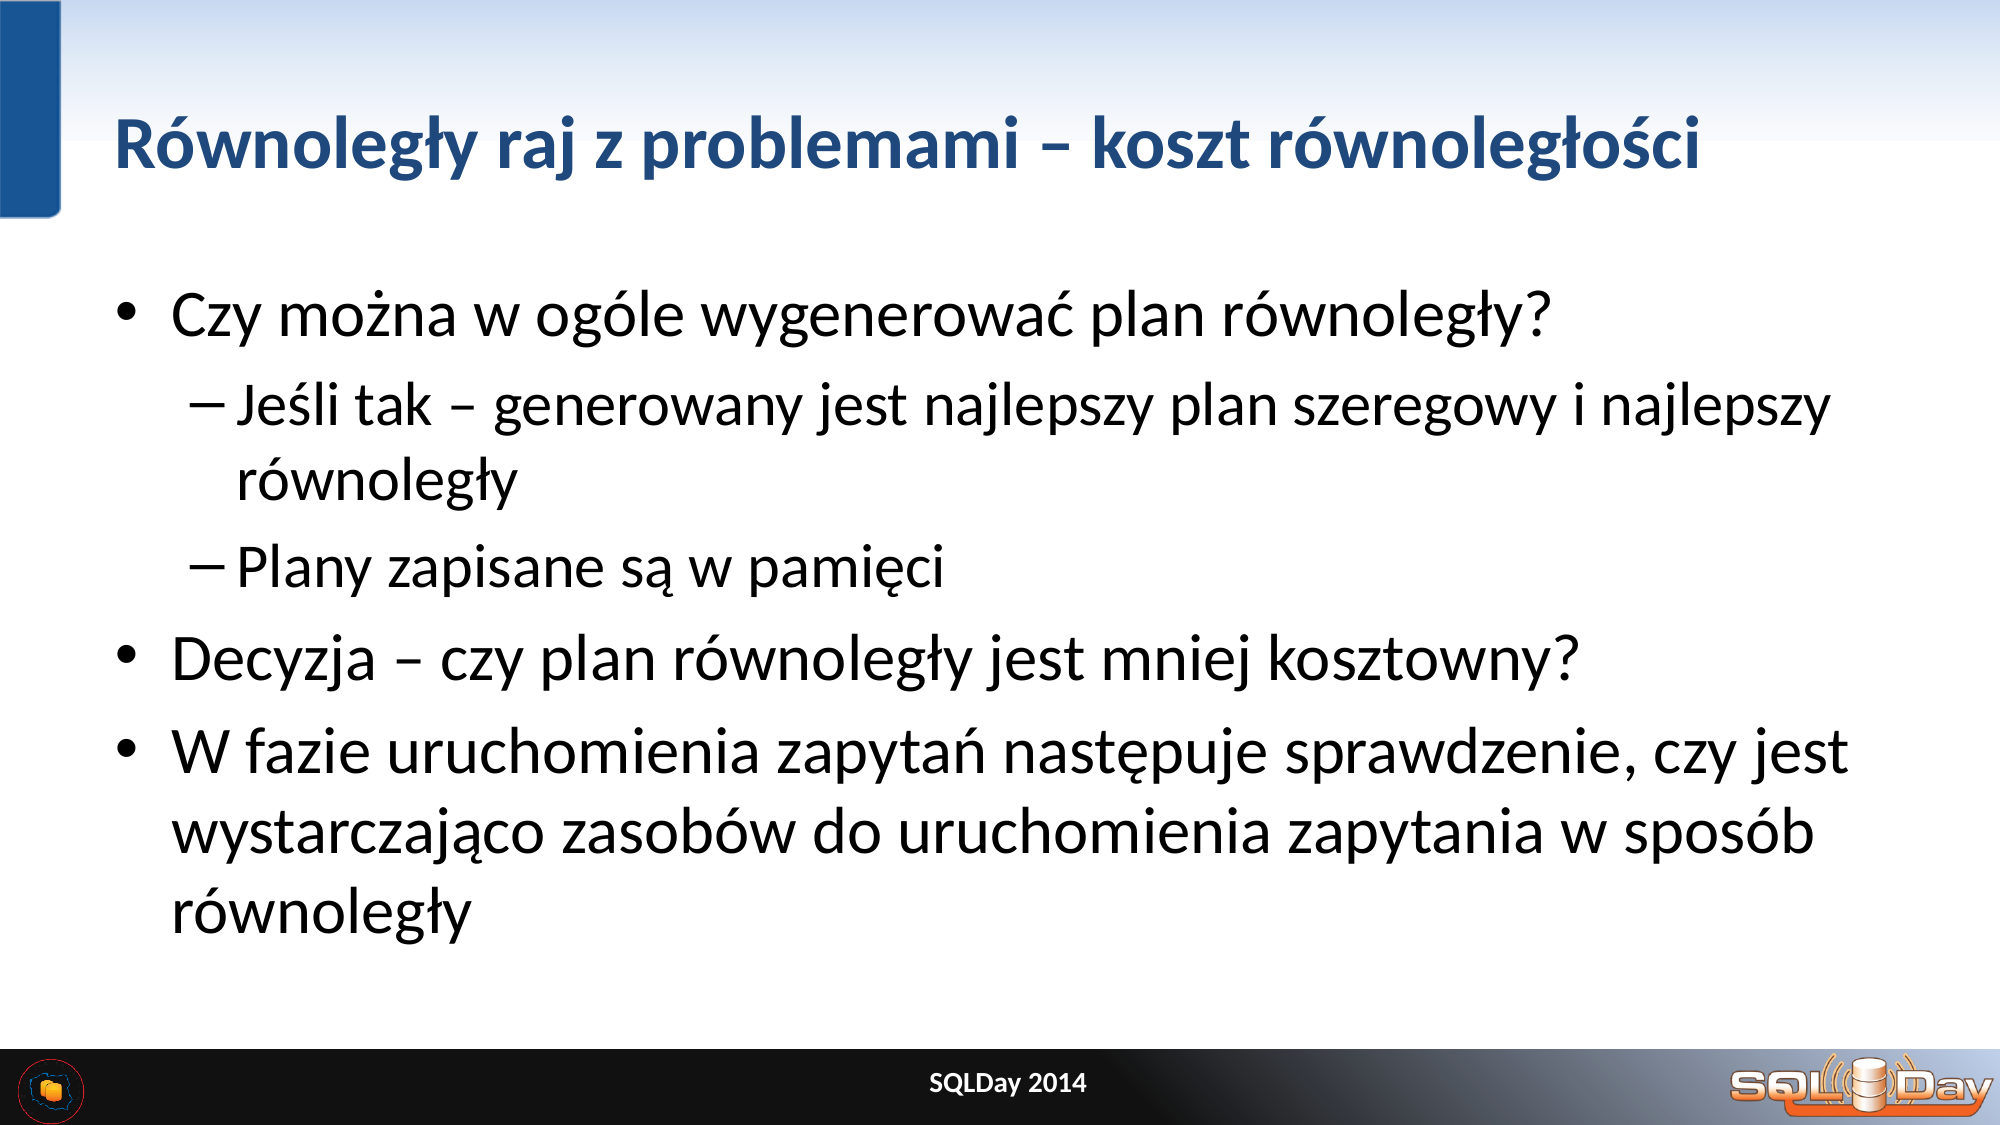

# Równoległy raj z problemami – koszt równoległości
Czy można w ogóle wygenerować plan równoległy?
Jeśli tak – generowany jest najlepszy plan szeregowy i najlepszy równoległy
Plany zapisane są w pamięci
Decyzja – czy plan równoległy jest mniej kosztowny?
W fazie uruchomienia zapytań następuje sprawdzenie, czy jest wystarczająco zasobów do uruchomienia zapytania w sposób równoległy

SQLDay 2014